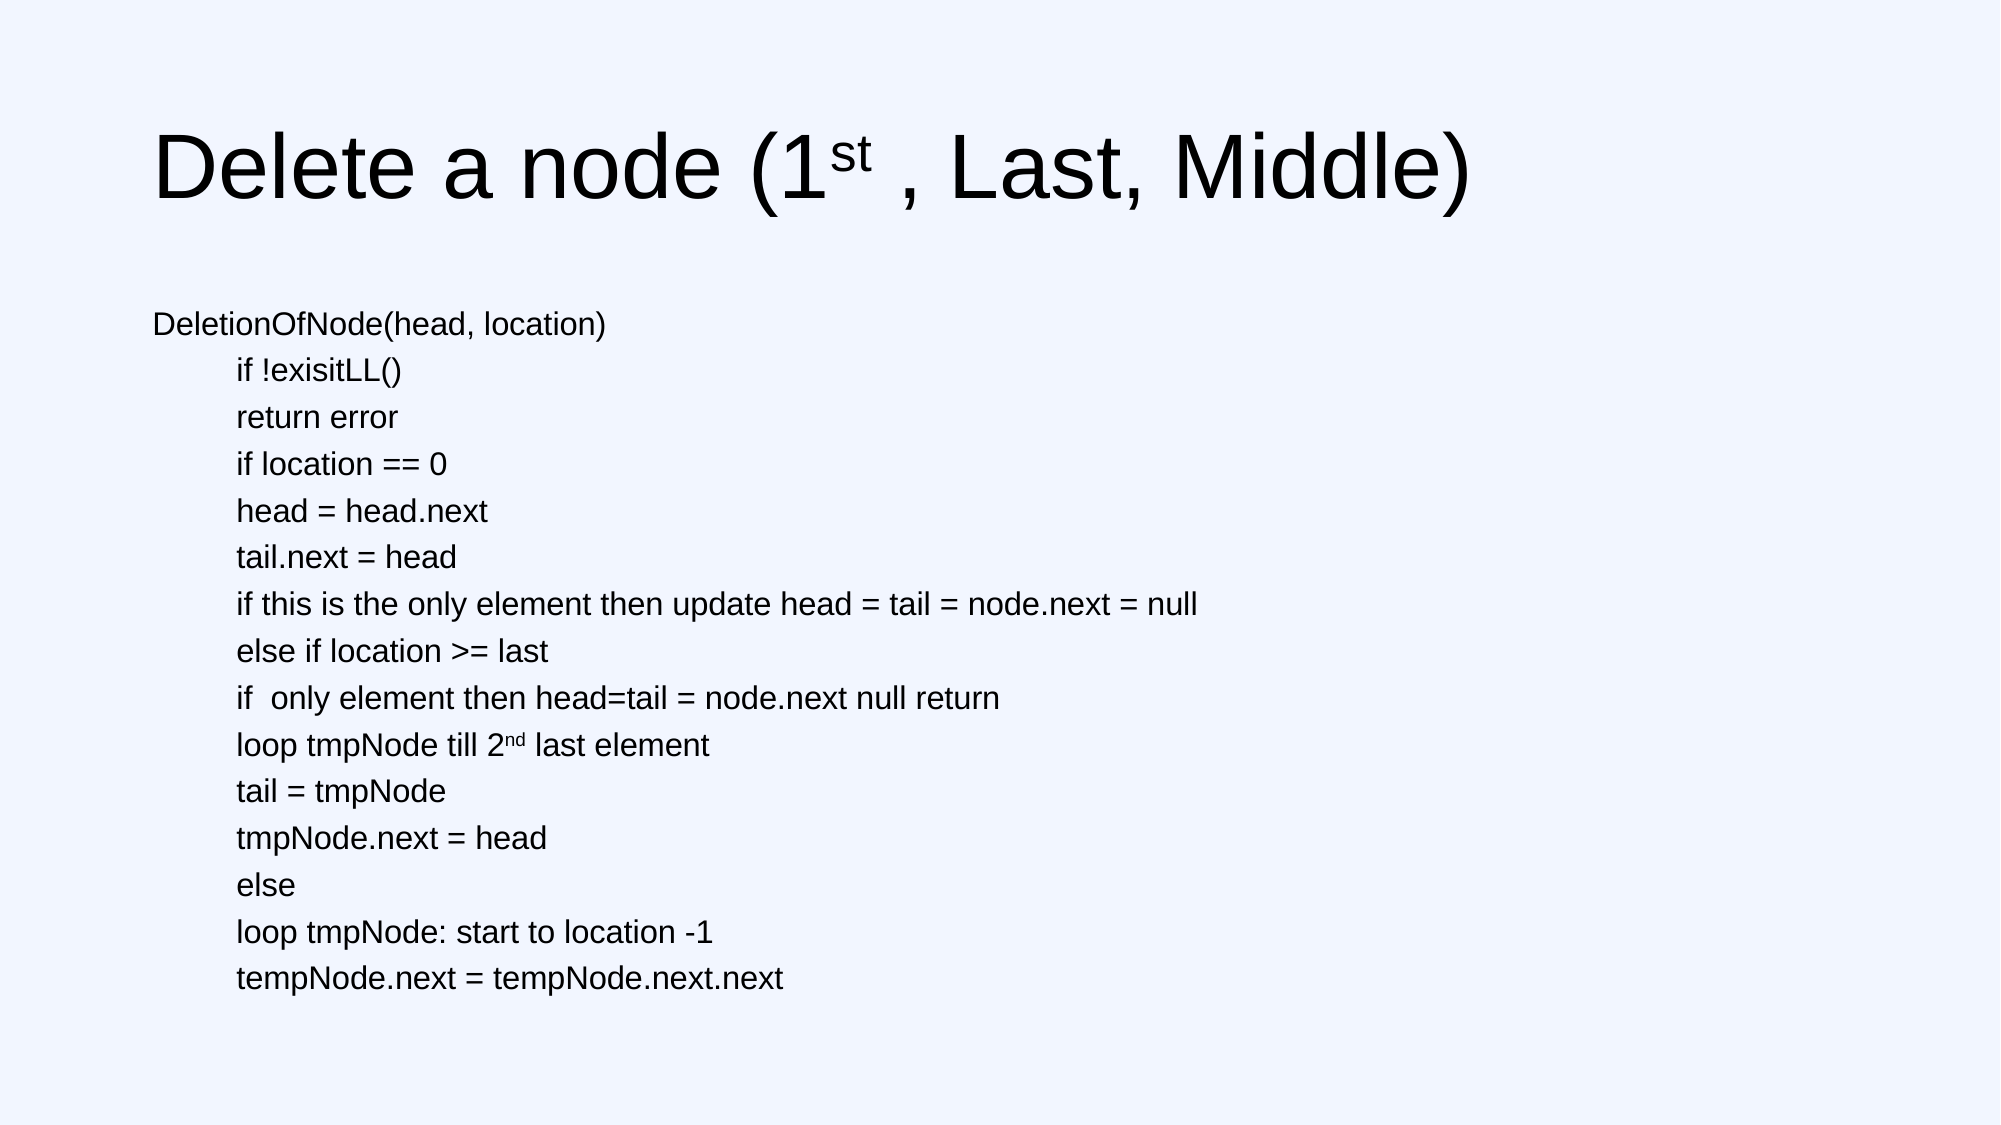

# Delete a node (1st , Last, Middle)
DeletionOfNode(head, location)
	if !exisitLL()
		return error
	if location == 0
		head = head.next
		tail.next = head
		if this is the only element then update head = tail = node.next = null
	else if location >= last
		if  only element then head=tail = node.next null return
		loop tmpNode till 2nd last element
		tail = tmpNode
		tmpNode.next = head
	else
		loop tmpNode: start to location -1
		tempNode.next = tempNode.next.next